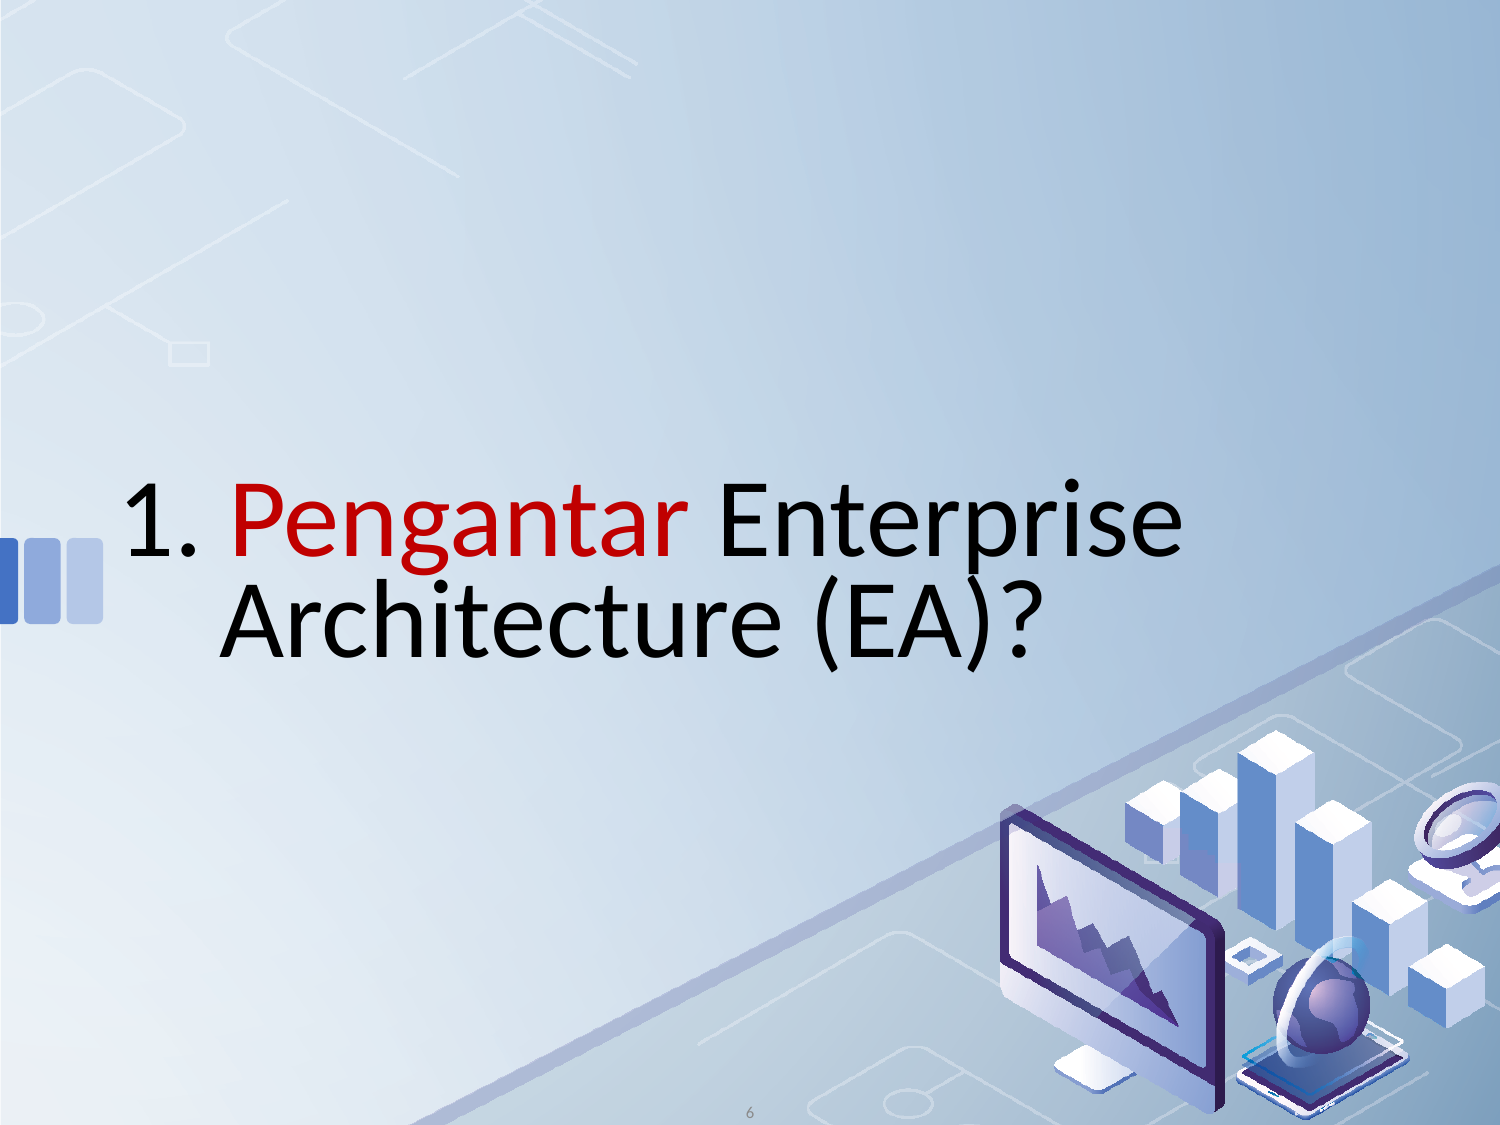

# 1. Pengantar Enterprise Architecture (EA)?

6